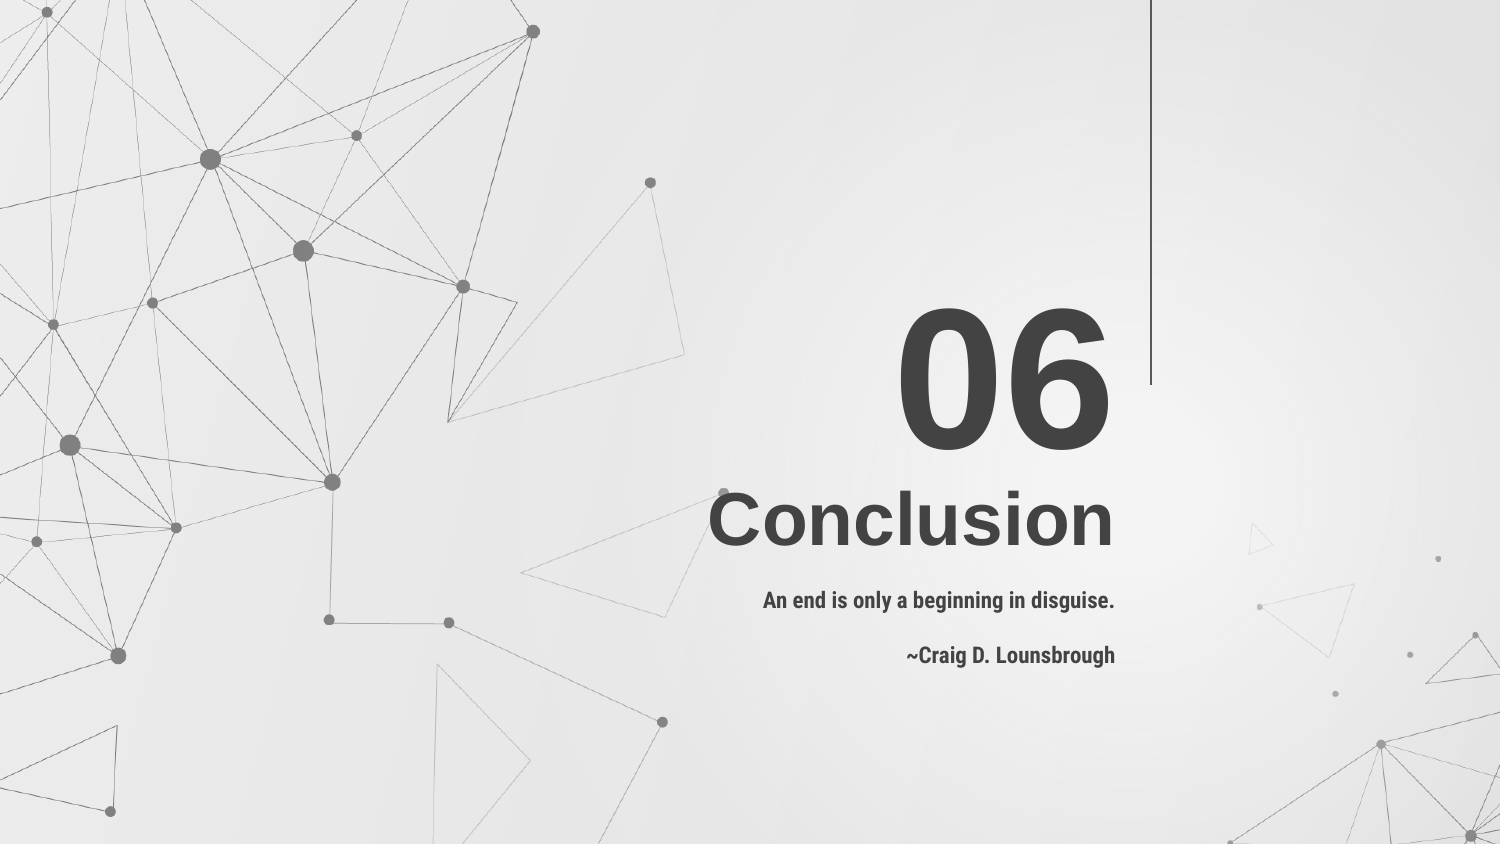

06
# Conclusion
An end is only a beginning in disguise.

~Craig D. Lounsbrough